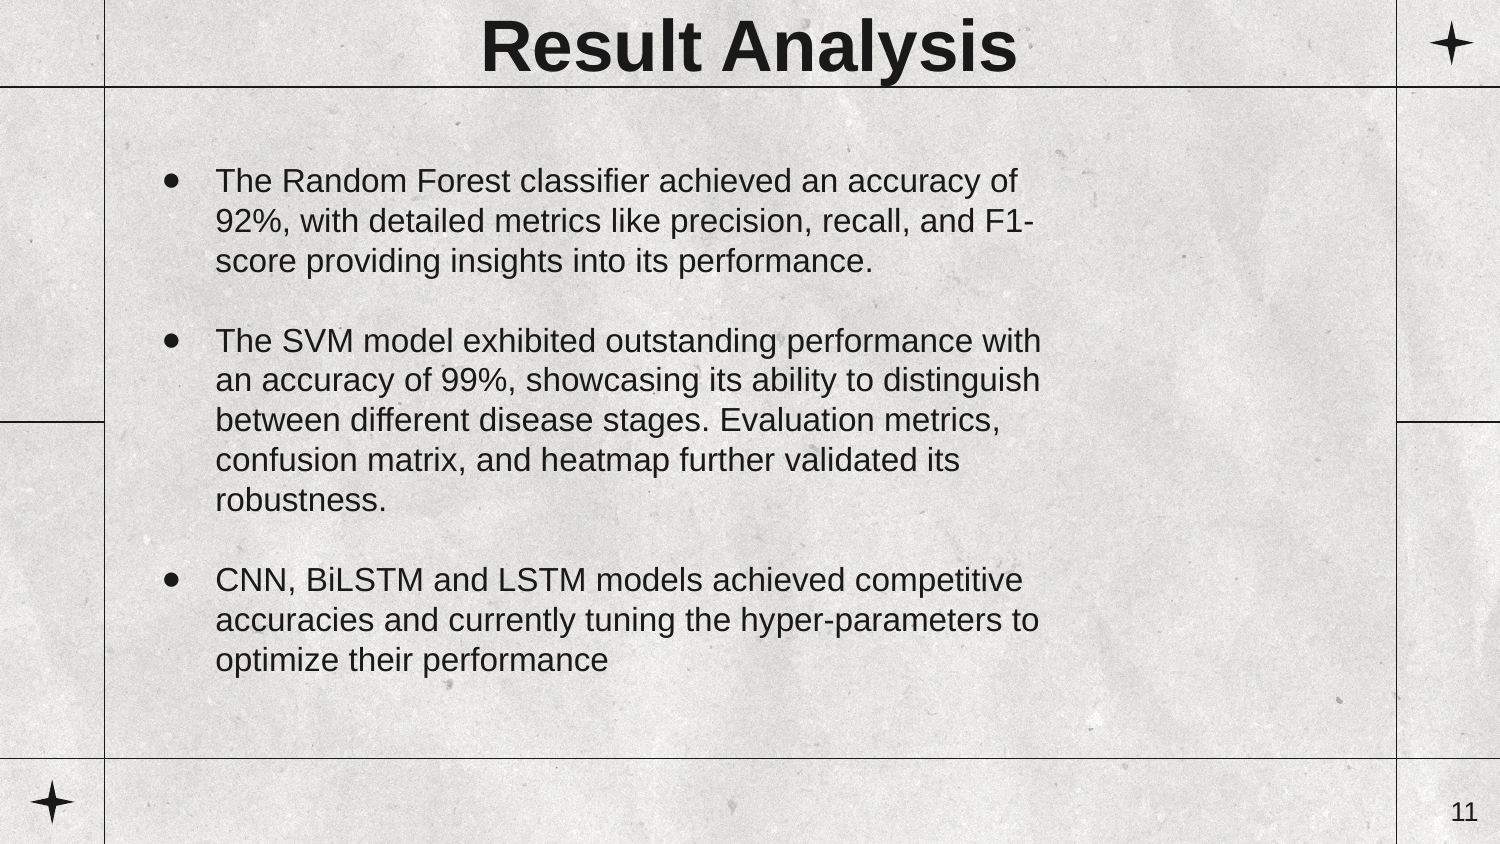

Result Analysis
The Random Forest classifier achieved an accuracy of 92%, with detailed metrics like precision, recall, and F1-score providing insights into its performance.

The SVM model exhibited outstanding performance with an accuracy of 99%, showcasing its ability to distinguish between different disease stages. Evaluation metrics, confusion matrix, and heatmap further validated its robustness.

CNN, BiLSTM and LSTM models achieved competitive accuracies and currently tuning the hyper-parameters to optimize their performance
11